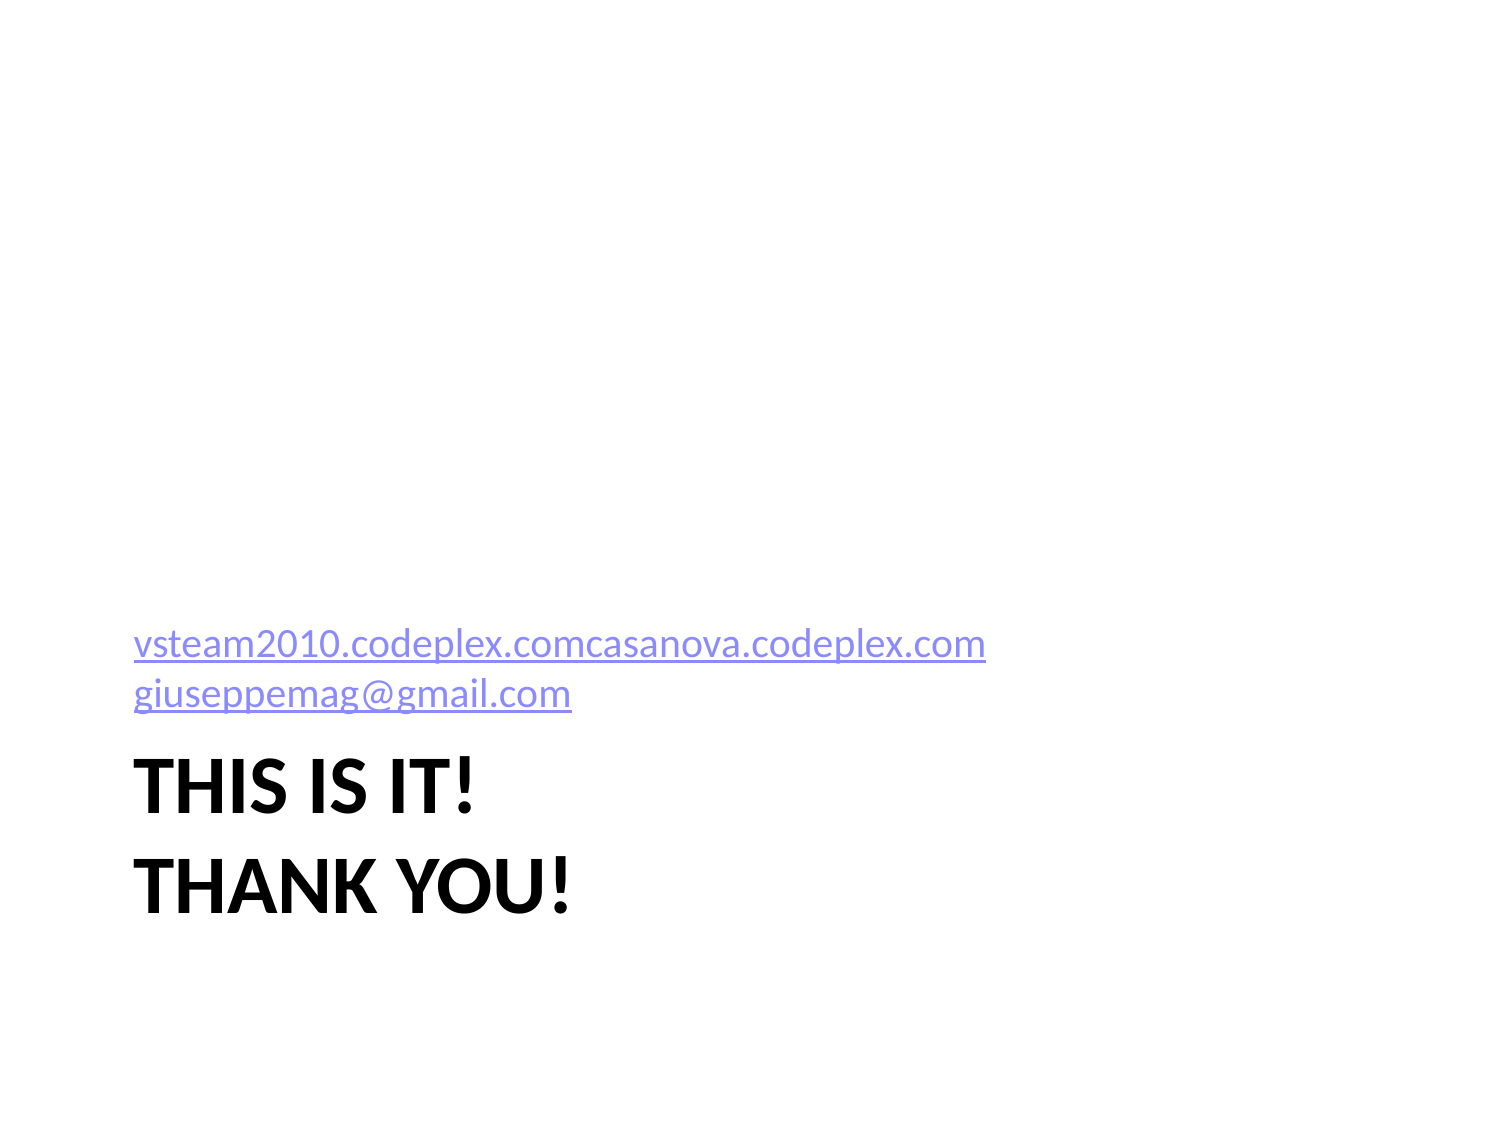

vsteam2010.codeplex.com
casanova.codeplex.com
giuseppemag@gmail.com
# This is it! Thank you!